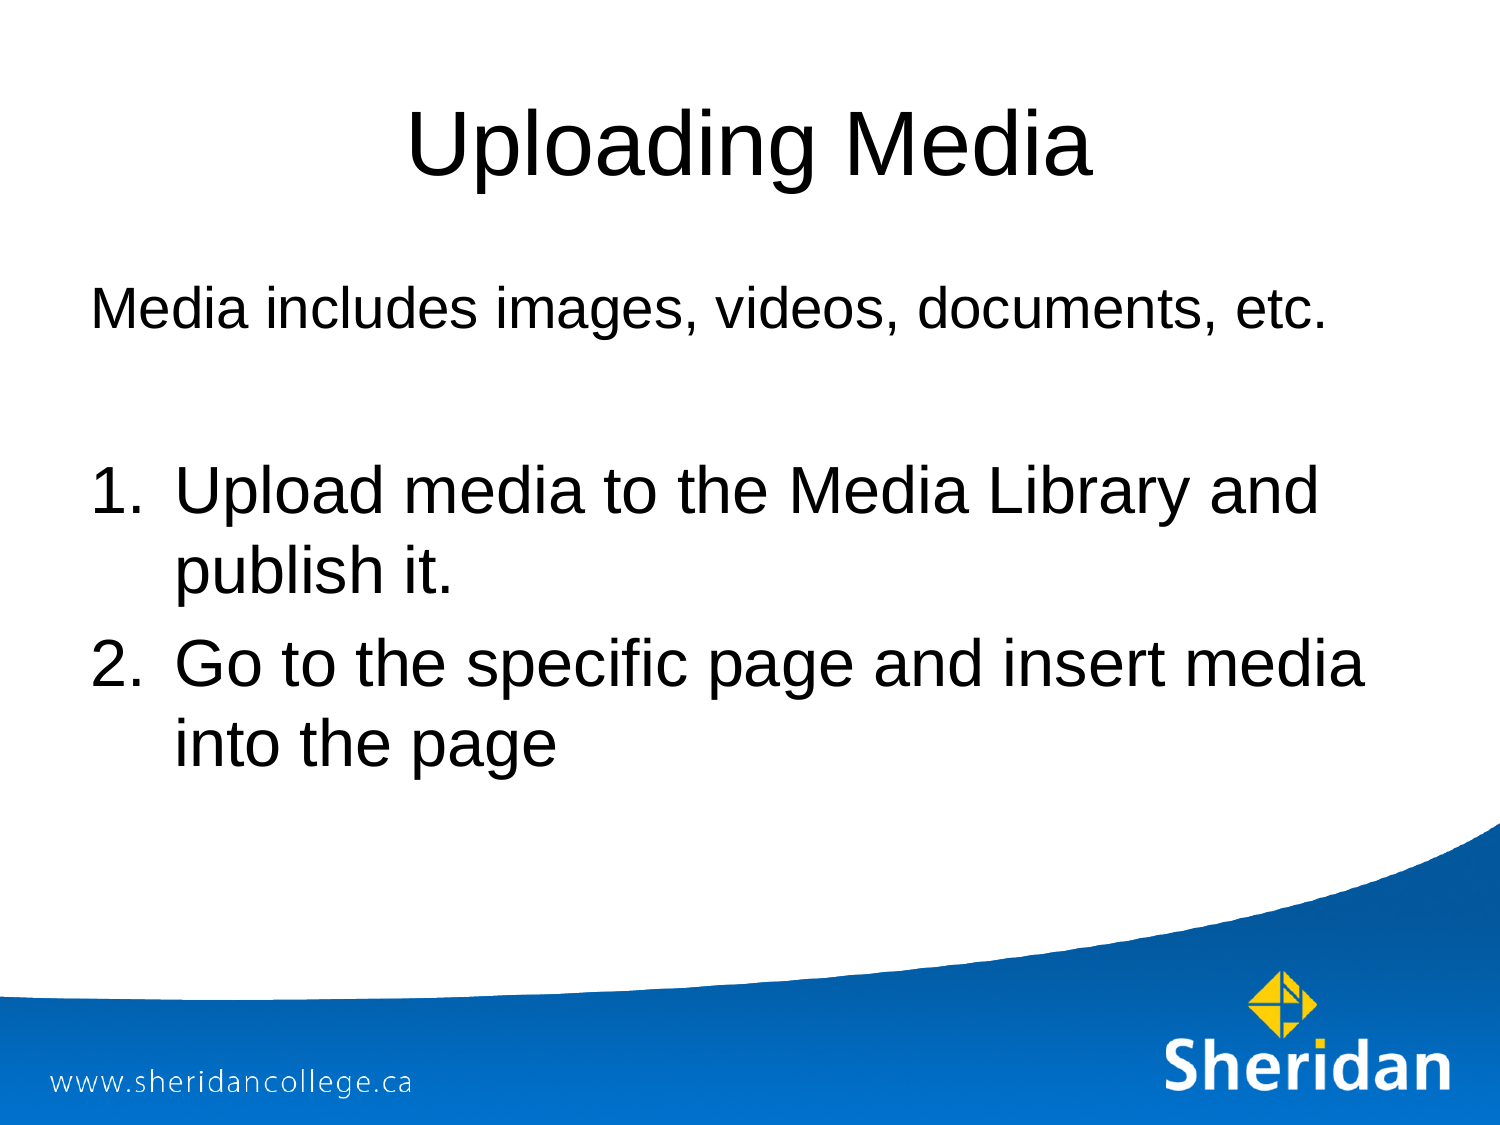

# Uploading Media
Media includes images, videos, documents, etc.

Upload media to the Media Library and publish it.
Go to the specific page and insert media into the page